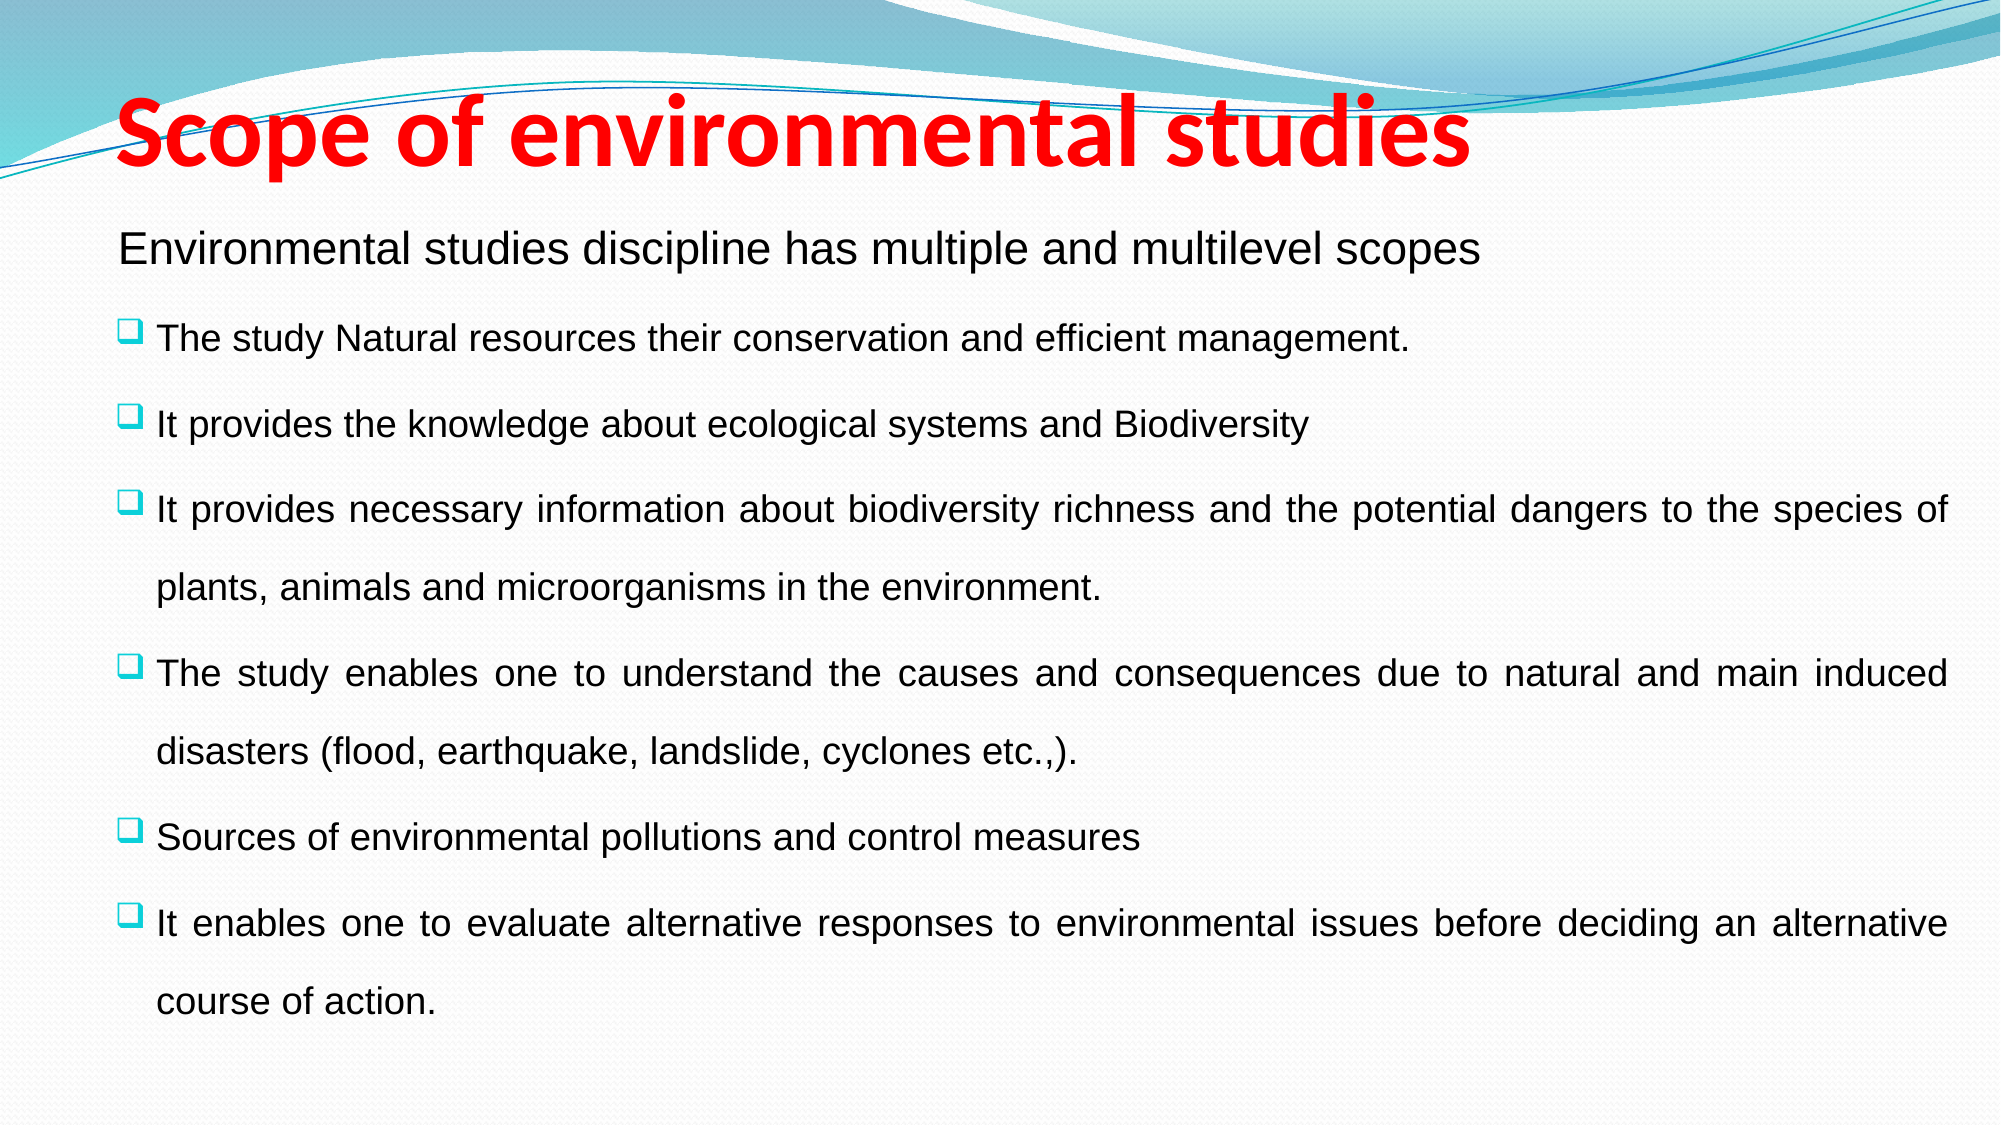

# Scope of environmental studies
 Environmental studies discipline has multiple and multilevel scopes
The study Natural resources their conservation and efficient management.
It provides the knowledge about ecological systems and Biodiversity
It provides necessary information about biodiversity richness and the potential dangers to the species of plants, animals and microorganisms in the environment.
The study enables one to understand the causes and consequences due to natural and main induced disasters (flood, earthquake, landslide, cyclones etc.,).
Sources of environmental pollutions and control measures
It enables one to evaluate alternative responses to environmental issues before deciding an alternative course of action.